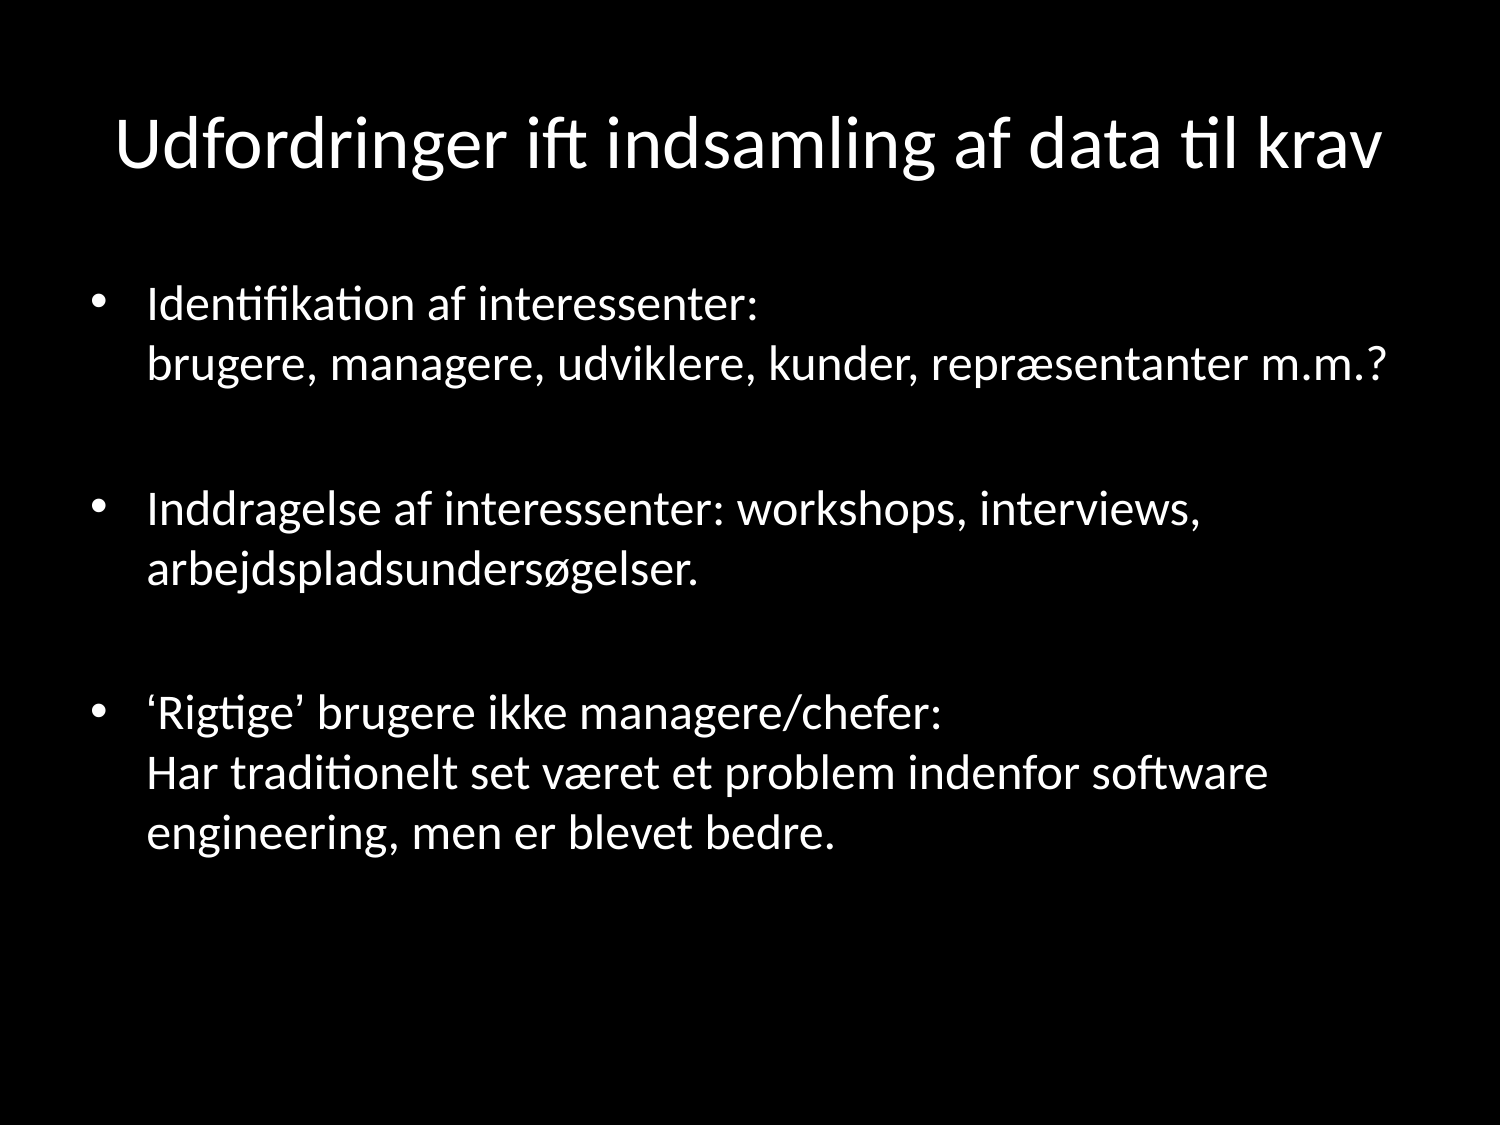

# Udfordringer ift indsamling af data til krav
Identifikation af interessenter:
brugere, managere, udviklere, kunder, repræsentanter m.m.?

Inddragelse af interessenter: workshops, interviews, arbejdspladsundersøgelser.

‘Rigtige’ brugere ikke managere/chefer:
Har traditionelt set været et problem indenfor software engineering, men er blevet bedre.